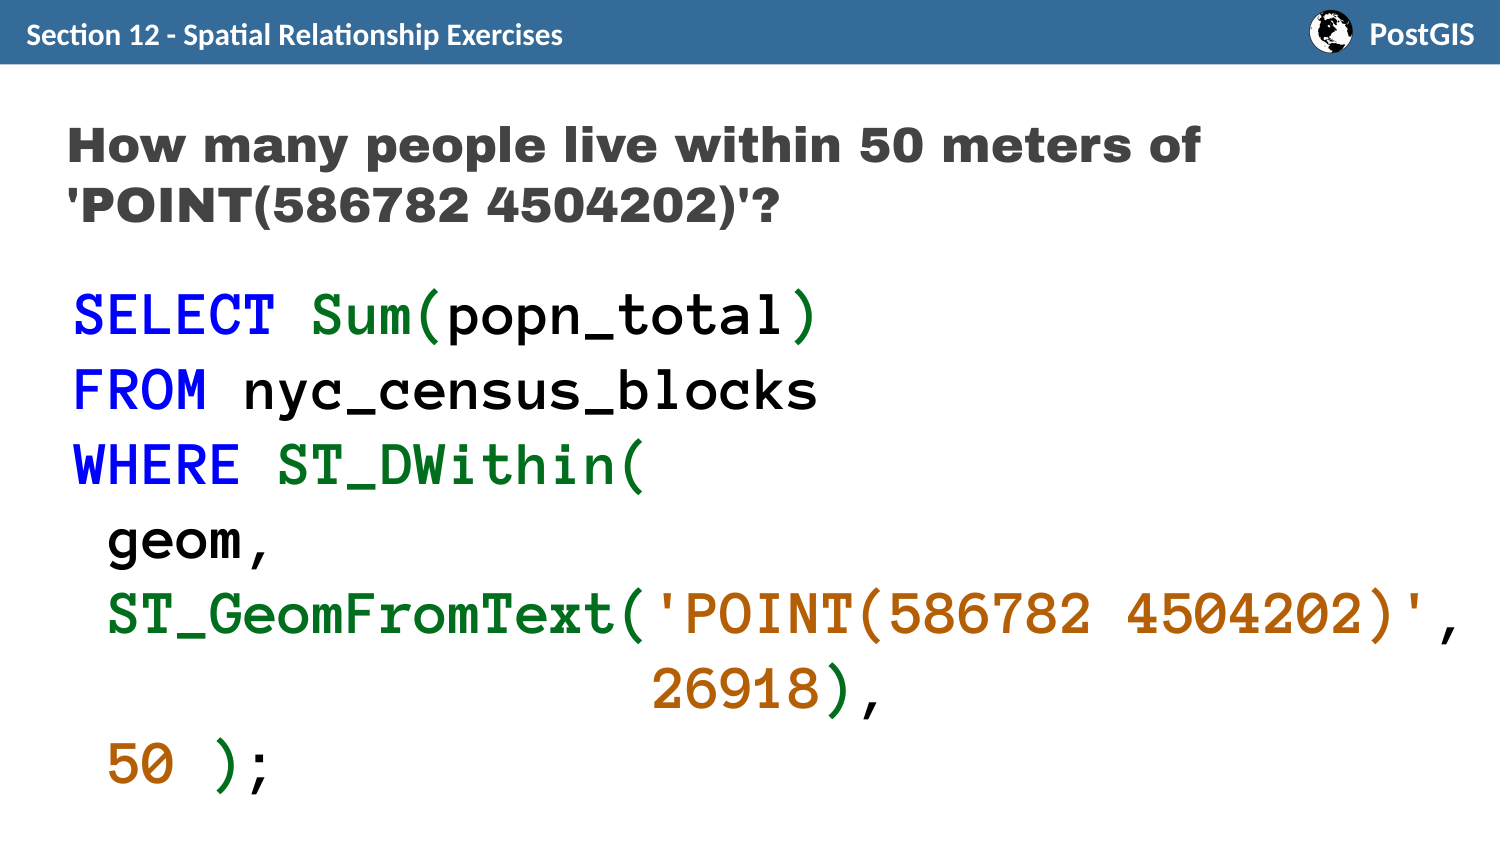

Section 12 - Spatial Relationship Exercises
# How many people live within 50 meters of 'POINT(586782 4504202)'?
SELECT Sum(popn_total)
FROM nyc_census_blocks
WHERE ST_DWithin(
 geom,
 ST_GeomFromText('POINT(586782 4504202)',
                 26918),
 50 );